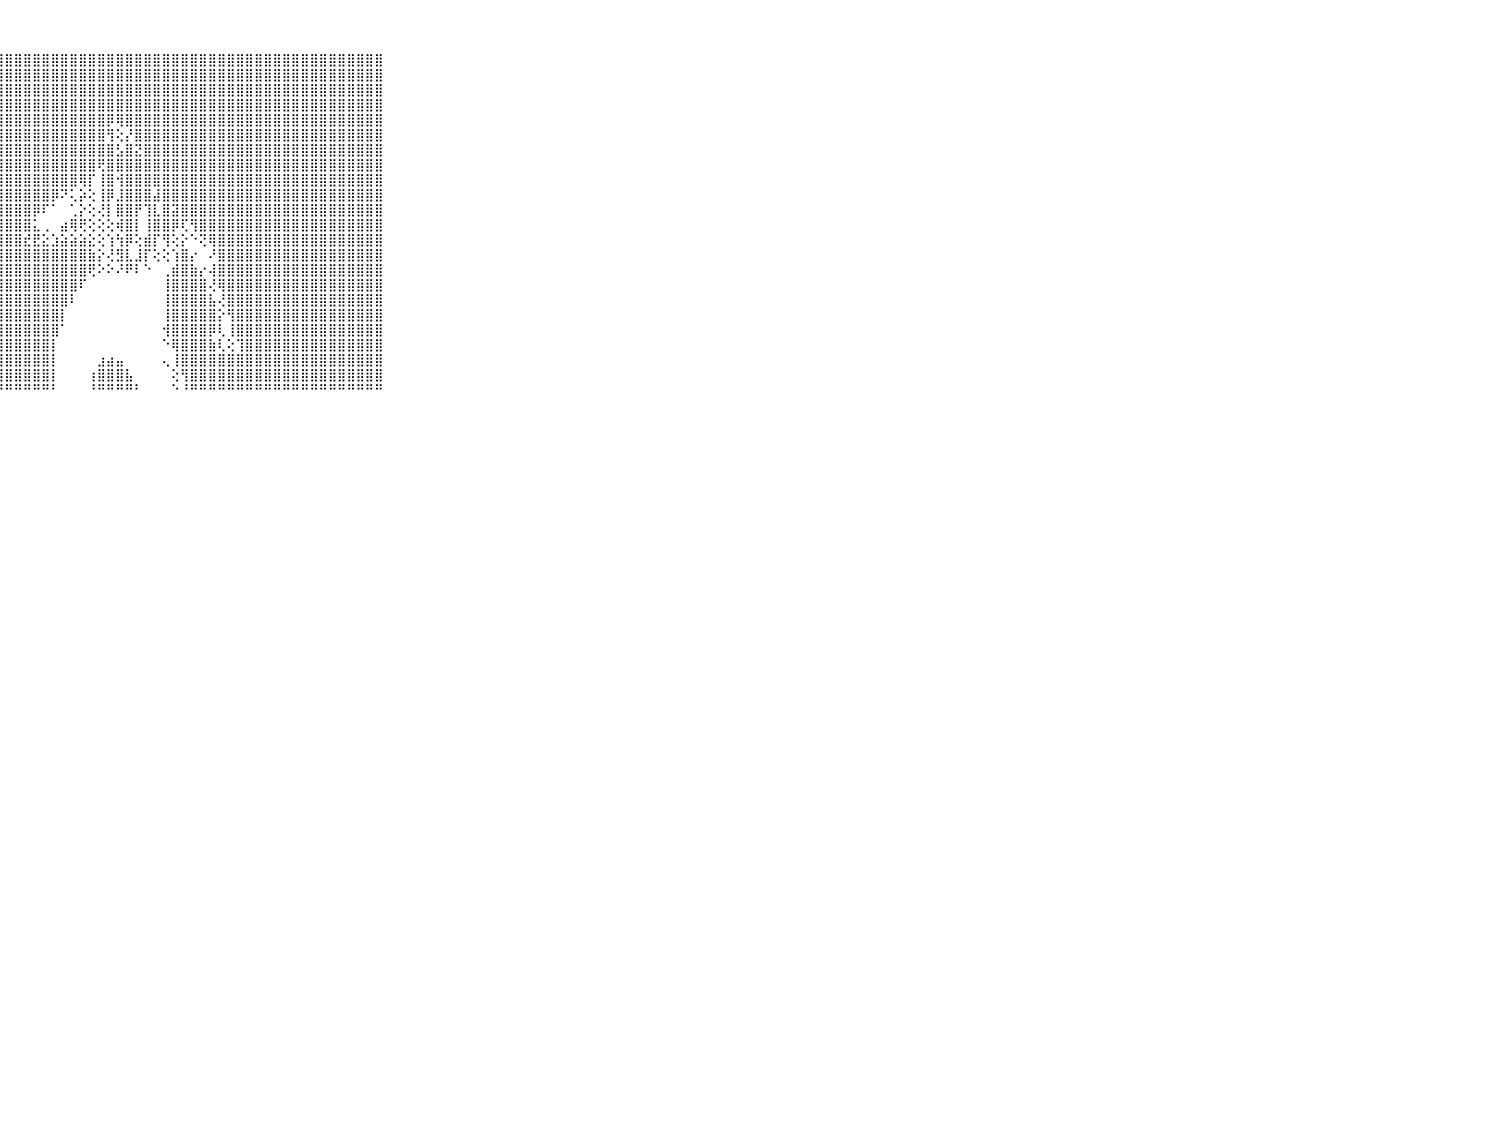

⠀⠀⠀⠀⠀⠀⠀⠀⠀⠀⠀⣿⣿⣿⣿⣿⣿⣿⣿⣿⣿⣿⣿⣿⣿⣿⣿⣿⣿⣿⣿⣿⣿⣿⣿⣿⣿⣿⣿⣿⣿⣿⣿⣿⣿⣿⣿⣿⣿⣿⣿⣿⣿⣿⣿⣿⣿⣿⣿⣿⣿⣿⣿⣿⣿⣿⣿⣿⣿⠀⠀⠀⠀⠀⠀⠀⠀⠀⠀⠀⠀
⠀⠀⠀⠀⠀⠀⠀⠀⠀⠀⠀⣿⣿⣿⣿⣿⣿⣿⣿⣿⣿⣿⣿⣿⣿⣿⣿⣿⣿⣿⣿⣿⣿⣿⣿⣿⣿⣿⣿⣿⣿⣿⣿⣿⣿⣿⣿⣿⣿⣿⣿⣿⣿⣿⣿⣿⣿⣿⣿⣿⣿⣿⣿⣿⣿⣿⣿⣿⣿⠀⠀⠀⠀⠀⠀⠀⠀⠀⠀⠀⠀
⠀⠀⠀⠀⠀⠀⠀⠀⠀⠀⠀⣿⣿⣿⣿⣿⣿⣿⣿⣿⣿⣿⣿⣿⣿⣿⣿⣿⣿⣿⣿⣿⣿⣿⣿⣿⣿⣿⣿⣿⣿⣿⣿⣿⣿⣿⣿⣿⣿⣿⣿⣿⣿⣿⣿⣿⣿⣿⣿⣿⣿⣿⣿⣿⣿⣿⣿⣿⣿⠀⠀⠀⠀⠀⠀⠀⠀⠀⠀⠀⠀
⠀⠀⠀⠀⠀⠀⠀⠀⠀⠀⠀⣿⣿⣿⣿⣿⣿⣿⣿⣿⣿⣿⣿⣿⣿⣿⣿⣿⣿⣿⣿⣿⣿⣿⣿⣿⣿⣿⣿⣿⣿⣿⣿⣿⣿⣿⣿⣿⣿⣿⣿⣿⣿⣿⣿⣿⣿⣿⣿⣿⣿⣿⣿⣿⣿⣿⣿⣿⣿⠀⠀⠀⠀⠀⠀⠀⠀⠀⠀⠀⠀
⠀⠀⠀⠀⠀⠀⠀⠀⠀⠀⠀⣿⣿⣿⣿⣿⣿⣿⣿⣿⣿⣿⣿⣿⣿⣿⣿⣿⣿⣿⣿⣿⣿⣿⣿⣿⣿⣿⣿⡿⢿⣿⣿⣿⣿⣿⣿⣿⣿⣿⣿⣿⣿⣿⣿⣿⣿⣿⣿⣿⣿⣿⣿⣿⣿⣿⣿⣿⣿⠀⠀⠀⠀⠀⠀⠀⠀⠀⠀⠀⠀
⠀⠀⠀⠀⠀⠀⠀⠀⠀⠀⠀⣿⣿⣿⣿⣿⣿⣿⣿⣿⣿⣿⣿⣿⣿⣿⣿⣿⣿⣿⣿⣿⣿⣿⣿⣿⣿⣿⣿⢻⢕⡜⣿⣿⣿⣿⣿⣿⣿⣿⣿⣿⣿⣿⣿⣿⣿⣿⣿⣿⣿⣿⣿⣿⣿⣿⣿⣿⣿⠀⠀⠀⠀⠀⠀⠀⠀⠀⠀⠀⠀
⠀⠀⠀⠀⠀⠀⠀⠀⠀⠀⠀⣿⣿⣿⣿⣿⣿⣿⣿⣿⣿⣿⣿⣿⣿⣿⣿⣿⣿⣿⣿⣿⣿⣿⣿⣿⣿⣿⣿⣿⣣⣿⣝⣿⣿⣿⣿⣿⣿⣿⣿⣿⣿⣿⣿⣿⣿⣿⣿⣿⣿⣿⣿⣿⣿⣿⣿⣿⣿⠀⠀⠀⠀⠀⠀⠀⠀⠀⠀⠀⠀
⠀⠀⠀⠀⠀⠀⠀⠀⠀⠀⠀⣿⣿⣿⣿⣿⣿⣿⣿⣿⣿⣿⣿⣿⣿⣿⣿⣿⣿⣿⣿⣿⣿⣿⣿⣿⣿⣿⢟⣿⣿⣿⣿⣿⣿⣿⣿⣿⣿⣿⣿⣿⣿⣿⣿⣿⣿⣿⣿⣿⣿⣿⣿⣿⣿⣿⣿⣿⣿⠀⠀⠀⠀⠀⠀⠀⠀⠀⠀⠀⠀
⠀⠀⠀⠀⠀⠀⠀⠀⠀⠀⠀⣿⣿⣿⣿⣿⣿⣿⣿⣿⣿⣿⣿⣿⣿⣿⣿⣿⣿⣿⣿⣿⣿⣿⣿⣿⢿⡏⢸⣿⢺⣿⣿⣿⣿⣿⣿⣿⣿⣿⣿⣿⣿⣿⣿⣿⣿⣿⣿⣿⣿⣿⣿⣿⣿⣿⣿⣿⣿⠀⠀⠀⠀⠀⠀⠀⠀⠀⠀⠀⠀
⠀⠀⠀⠀⠀⠀⠀⠀⠀⠀⠀⣿⣿⣿⣿⣿⣿⣿⣿⣿⣿⣿⣿⣿⣿⣿⣿⣿⣿⣿⣿⣿⣿⡿⠝⢅⡵⢕⢸⡿⣸⣿⣿⣿⣼⣿⣿⣿⣿⣿⣿⣿⣿⣿⣿⣿⣿⣿⣿⣿⣿⣿⣿⣿⣿⣿⣿⣿⣿⠀⠀⠀⠀⠀⠀⠀⠀⠀⠀⠀⠀
⠀⠀⠀⠀⠀⠀⠀⠀⠀⠀⠀⣿⣿⣿⣿⣿⣿⣿⣿⣿⣿⣿⣿⣿⣿⣿⣿⣿⣿⣿⣿⡿⠏⠁⠀⢁⡕⢕⢜⡇⣿⣿⡟⢹⣇⣿⣽⣿⣿⣿⣿⣿⣿⣿⣿⣿⣿⣿⣿⣿⣿⣿⣿⣿⣿⣿⣿⣿⣿⠀⠀⠀⠀⠀⠀⠀⠀⠀⠀⠀⠀
⠀⠀⠀⠀⠀⠀⠀⠀⠀⠀⠀⣿⣿⣿⣿⣿⣿⣿⣿⣿⣿⣿⣿⣿⣿⣿⣿⣿⣿⣿⣿⣅⢀⠀⣴⢿⢟⢕⢕⢕⢾⣿⡇⢸⣿⣿⡿⢏⢻⣿⣿⣿⣿⣿⣿⣿⣿⣿⣿⣿⣿⣿⣿⣿⣿⣿⣿⣿⣿⠀⠀⠀⠀⠀⠀⠀⠀⠀⠀⠀⠀
⠀⠀⠀⠀⠀⠀⠀⠀⠀⠀⠀⣿⣿⣿⣿⣿⣿⣿⣿⣿⣿⣿⣿⣿⣿⣿⣿⣿⣿⣿⣞⣟⣕⣱⣵⣵⣵⣕⢕⢱⢳⡿⢕⣾⡏⢻⢕⡕⠑⢝⢿⣿⣿⣿⣿⣿⣿⣿⣿⣿⣿⣿⣿⣿⣿⣿⣿⣿⣿⠀⠀⠀⠀⠀⠀⠀⠀⠀⠀⠀⠀
⠀⠀⠀⠀⠀⠀⠀⠀⠀⠀⠀⣿⣿⣿⣿⣿⣿⣿⣿⣿⣿⣿⣿⣿⣿⣿⣿⣿⣿⣿⣿⣿⣿⣿⣿⣿⣿⣷⡕⢜⣻⣇⣸⡏⢕⢕⢱⣿⡔⠀⠜⣿⣿⣿⣿⣿⣿⣿⣿⣿⣿⣿⣿⣿⣿⣿⣿⣿⣿⠀⠀⠀⠀⠀⠀⠀⠀⠀⠀⠀⠀
⠀⠀⠀⠀⠀⠀⠀⠀⠀⠀⠀⣿⣿⣿⣿⣿⣿⣿⣿⣿⣿⣿⣿⣿⣿⣿⣿⣿⣿⣿⣿⣿⣿⣿⣿⣿⣿⢟⠕⠕⠜⠟⠇⠑⠀⢀⣾⣿⣷⡔⢼⣿⣿⣿⣿⣿⣿⣿⣿⣿⣿⣿⣿⣿⣿⣿⣿⣿⣿⠀⠀⠀⠀⠀⠀⠀⠀⠀⠀⠀⠀
⠀⠀⠀⠀⠀⠀⠀⠀⠀⠀⠀⣿⣿⣿⣿⣿⣿⣿⣿⣿⣿⣿⣿⣿⣿⣿⣿⣿⣿⣿⣿⣿⣿⣿⣿⣿⠏⠀⠀⠀⠀⠀⠀⠀⠀⢸⣿⣿⣿⣿⢜⢿⣿⣿⣿⣿⣿⣿⣿⣿⣿⣿⣿⣿⣿⣿⣿⣿⣿⠀⠀⠀⠀⠀⠀⠀⠀⠀⠀⠀⠀
⠀⠀⠀⠀⠀⠀⠀⠀⠀⠀⠀⣿⣿⣿⣿⣿⣿⣿⣿⣿⣿⣿⣿⣿⣿⣿⣿⣿⣿⣿⣿⣿⣿⣿⣿⠇⠀⠀⠀⠀⠀⠀⠀⠀⠀⢸⣿⣿⣿⣿⣧⢜⣿⣿⣿⣿⣿⣿⣿⣿⣿⣿⣿⣿⣿⣿⣿⣿⣿⠀⠀⠀⠀⠀⠀⠀⠀⠀⠀⠀⠀
⠀⠀⠀⠀⠀⠀⠀⠀⠀⠀⠀⣿⣿⣿⣿⣿⣿⣿⣿⣿⣿⣿⣿⣿⣿⣿⣿⣿⣿⣿⣿⣿⣿⣿⡇⠀⠀⠀⠀⠀⠀⠀⠀⠀⠀⢸⣿⣿⣿⣿⣿⡕⢻⣿⣿⣿⣿⣿⣿⣿⣿⣿⣿⣿⣿⣿⣿⣿⣿⠀⠀⠀⠀⠀⠀⠀⠀⠀⠀⠀⠀
⠀⠀⠀⠀⠀⠀⠀⠀⠀⠀⠀⣿⣿⣿⣿⣿⣿⣿⣿⣿⣿⣿⣿⣿⣿⣿⣿⣿⣿⣿⣿⣿⣿⣿⠁⠀⠀⠀⠀⠀⠀⠀⠀⠀⠀⢺⣿⣿⣿⣿⡿⢇⢸⣿⣿⣿⣿⣿⣿⣿⣿⣿⣿⣿⣿⣿⣿⣿⣿⠀⠀⠀⠀⠀⠀⠀⠀⠀⠀⠀⠀
⠀⠀⠀⠀⠀⠀⠀⠀⠀⠀⠀⣿⣿⣿⣿⣿⣿⣿⣿⣿⣿⣿⣿⣿⣿⣿⣿⣿⣿⣿⣿⣿⣿⡇⠀⠀⠀⠀⠀⠀⠀⠀⠀⠀⠀⠑⢿⣿⣿⣿⣷⢇⢕⢹⣿⣿⣿⣿⣿⣿⣿⣿⣿⣿⣿⣿⣿⣿⣿⠀⠀⠀⠀⠀⠀⠀⠀⠀⠀⠀⠀
⠀⠀⠀⠀⠀⠀⠀⠀⠀⠀⠀⣿⣿⣿⣿⣿⣿⣿⣿⣿⣿⣿⣿⣿⣿⣿⣿⣿⣿⣿⣿⣿⣿⡇⠀⠀⠀⠀⣰⣴⣤⠀⠀⠀⠀⢄⢸⣿⣿⣿⣿⣿⣿⣿⣿⣿⣿⣿⣿⣿⣿⣿⣿⣿⣿⣿⣿⣿⣿⠀⠀⠀⠀⠀⠀⠀⠀⠀⠀⠀⠀
⠀⠀⠀⠀⠀⠀⠀⠀⠀⠀⠀⣿⣿⣿⣿⣿⣿⣿⣿⣿⣿⣿⣿⣿⣿⣿⣿⣿⣿⣿⣿⣿⣿⡇⠀⠀⠀⢰⣿⣿⣿⣧⠀⠀⠀⠀⢕⢻⣿⣿⣿⣿⣿⣿⣿⣿⣿⣿⣿⣿⣿⣿⣿⣿⣿⣿⣿⣿⣿⠀⠀⠀⠀⠀⠀⠀⠀⠀⠀⠀⠀
⠀⠀⠀⠀⠀⠀⠀⠀⠀⠀⠀⠛⠛⠛⠛⠛⠛⠛⠛⠛⠛⠛⠛⠛⠛⠛⠛⠛⠛⠛⠛⠛⠛⠃⠀⠀⠀⠘⠛⠛⠛⠛⠃⠀⠀⠀⠑⠘⠛⠛⠛⠛⠛⠛⠛⠛⠛⠛⠛⠛⠛⠛⠛⠛⠛⠛⠛⠛⠛⠀⠀⠀⠀⠀⠀⠀⠀⠀⠀⠀⠀